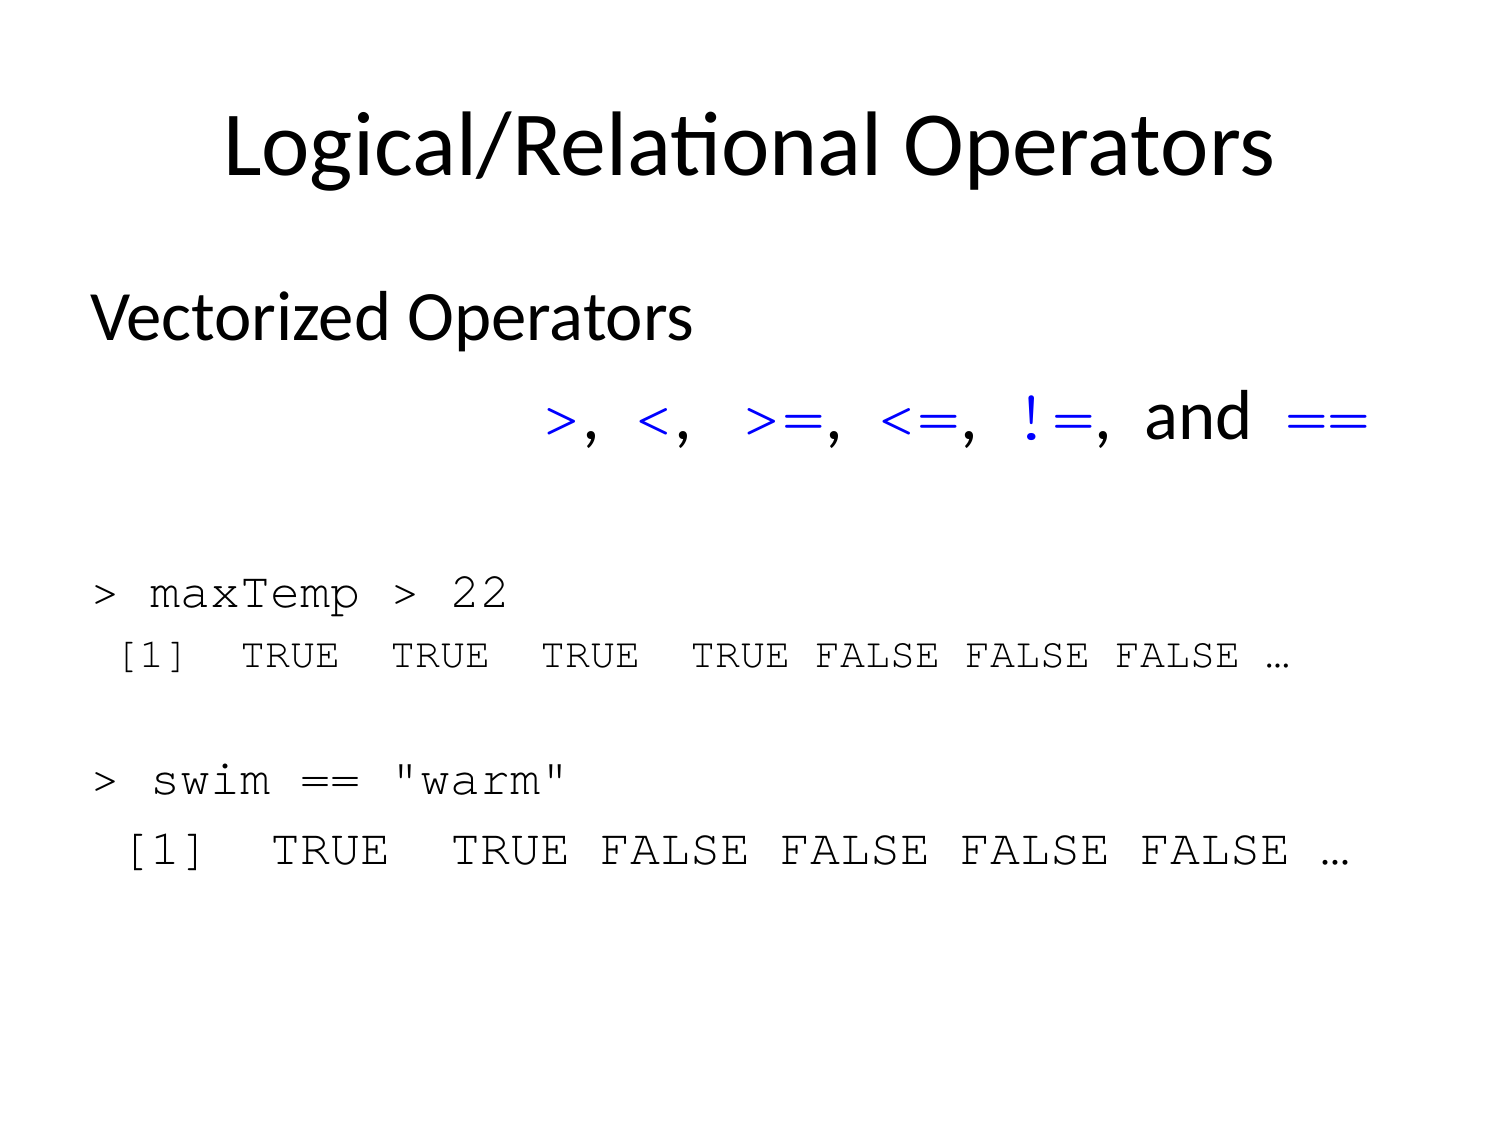

# Logical/Relational Operators
Vectorized Operators
			>,  <,   >=,  <=,  !=,  and  ==

> maxTemp > 22
 [1]  TRUE  TRUE  TRUE  TRUE FALSE FALSE FALSE …

> swim == "warm"
 [1]  TRUE  TRUE FALSE FALSE FALSE FALSE …